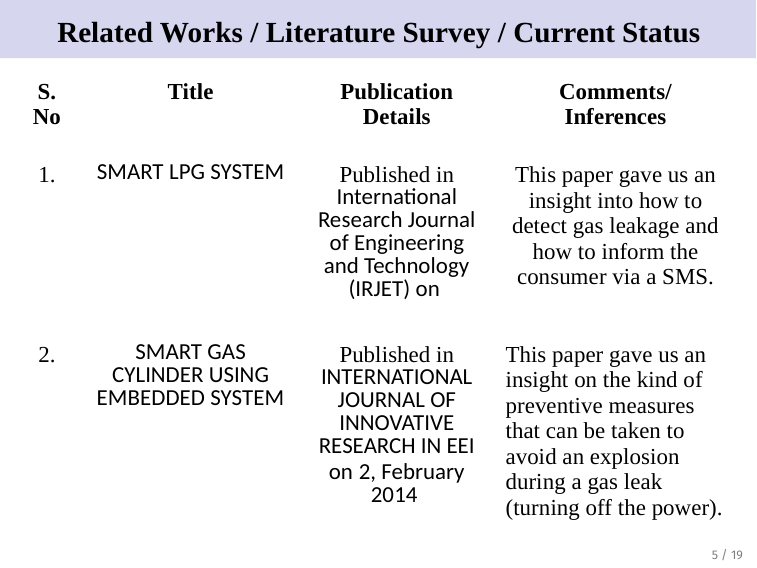

# Related Works / Literature Survey / Current Status
| S.No | Title | Publication Details | Comments/ Inferences |
| --- | --- | --- | --- |
| 1. | SMART LPG SYSTEM | Published in International Research Journal of Engineering and Technology (IRJET) on | This paper gave us an insight into how to detect gas leakage and how to inform the consumer via a SMS. |
| 2. | SMART GAS CYLINDER USING EMBEDDED SYSTEM | Published in INTERNATIONAL JOURNAL OF INNOVATIVE RESEARCH IN EEI on 2, February 2014 | This paper gave us an insight on the kind of preventive measures that can be taken to avoid an explosion during a gas leak (turning off the power). |

5 / 19